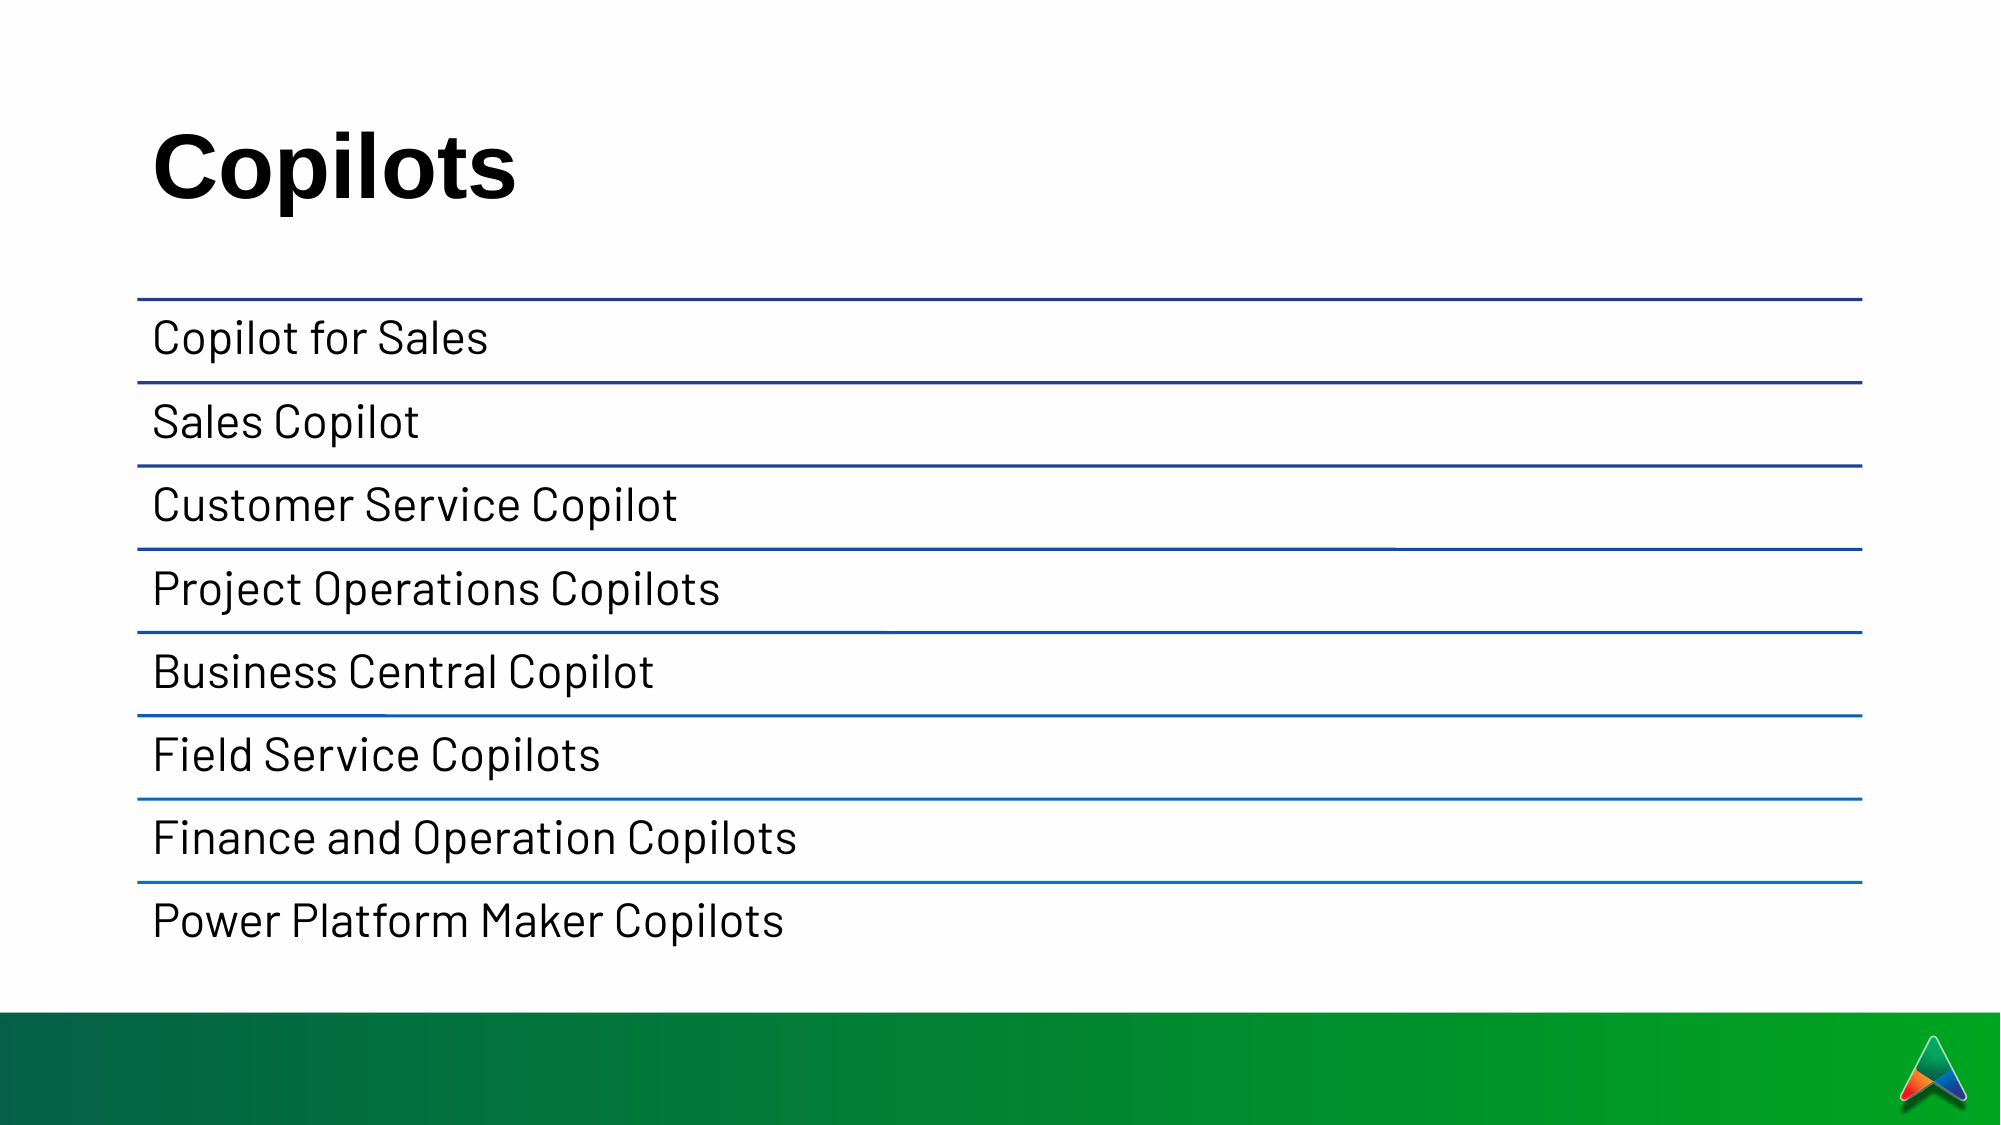

# Copilots
Copilot for Sales
Sales Copilot
Customer Service Copilot
Project Operations Copilots
Business Central Copilot
Field Service Copilots
Finance and Operation Copilots
Power Platform Maker Copilots